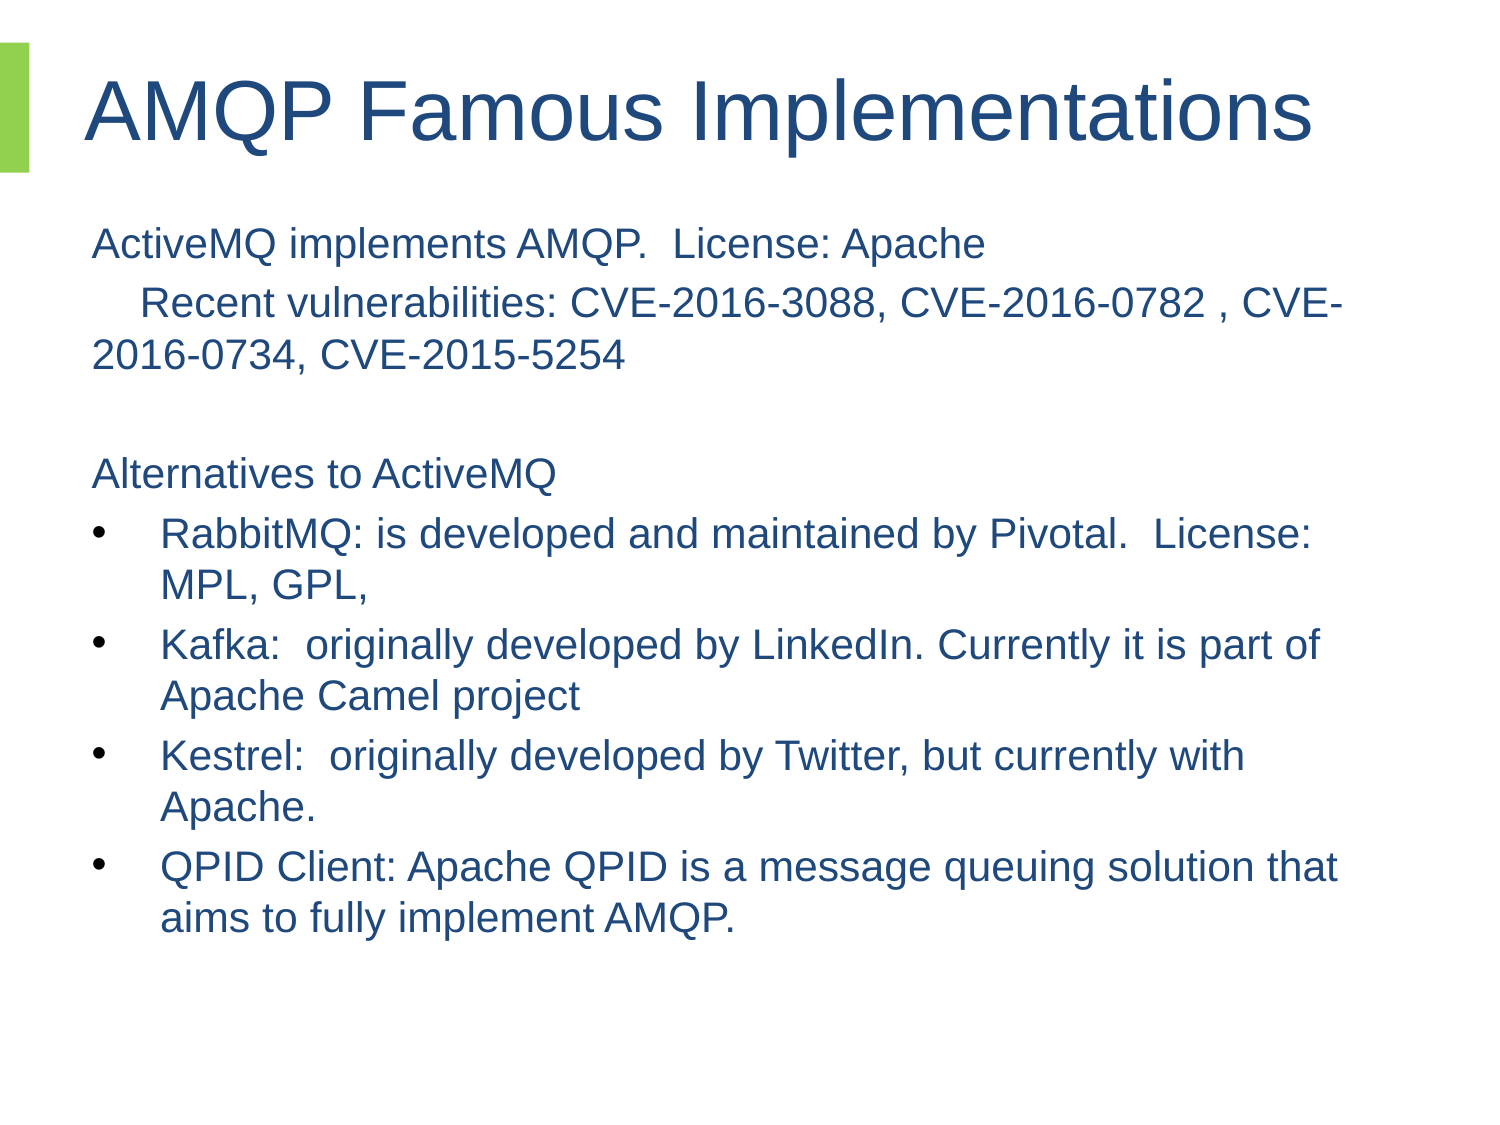

# AMQP Famous Implementations
ActiveMQ implements AMQP.  License: Apache
    Recent vulnerabilities: CVE-2016-3088, CVE-2016-0782 , CVE-2016-0734, CVE-2015-5254

Alternatives to ActiveMQ
RabbitMQ: is developed and maintained by Pivotal.  License: MPL, GPL,
Kafka:  originally developed by LinkedIn. Currently it is part of  Apache Camel project
Kestrel:  originally developed by Twitter, but currently with Apache.
QPID Client: Apache QPID is a message queuing solution that aims to fully implement AMQP.